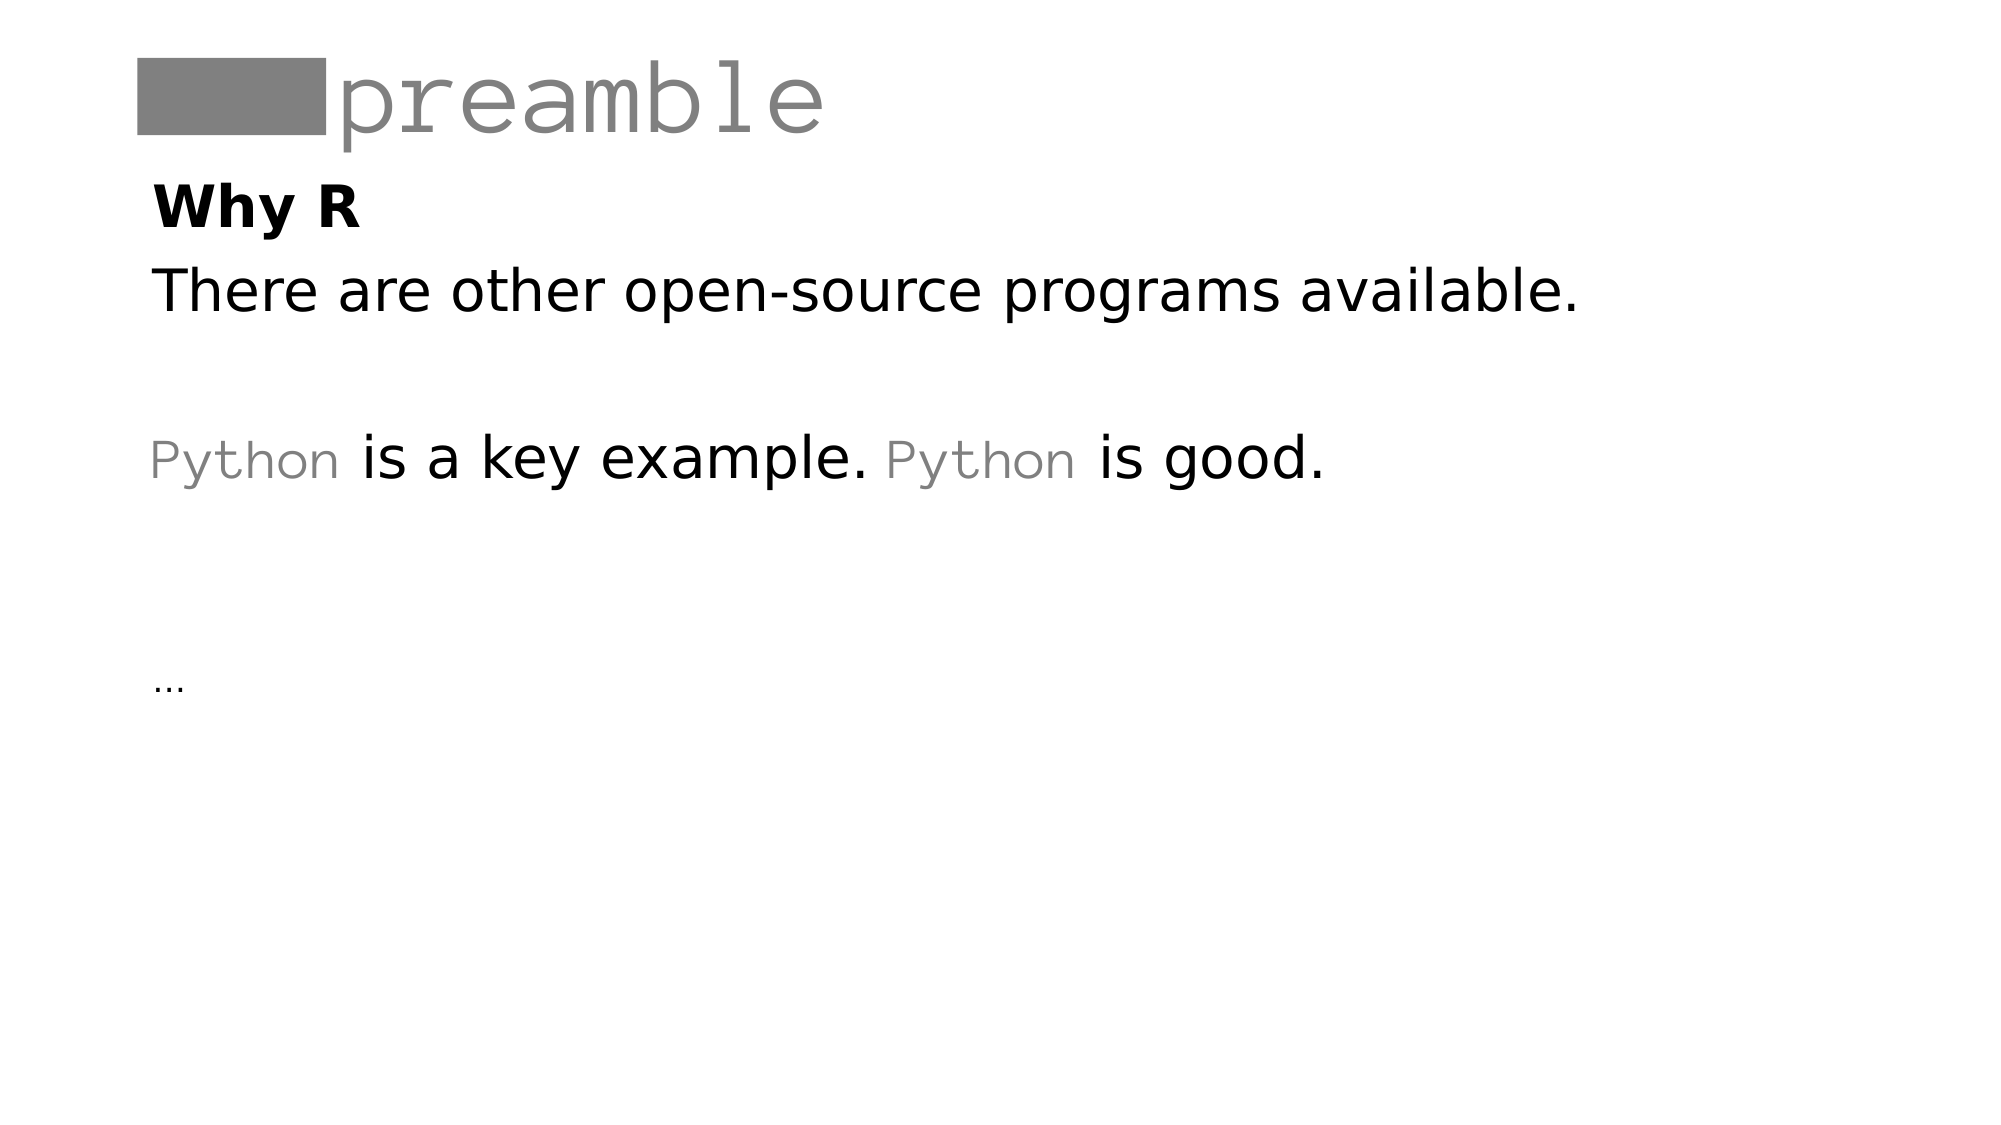

# preamble

Why R
There are other open-source programs available.

Python is a key example. Python is good.

…